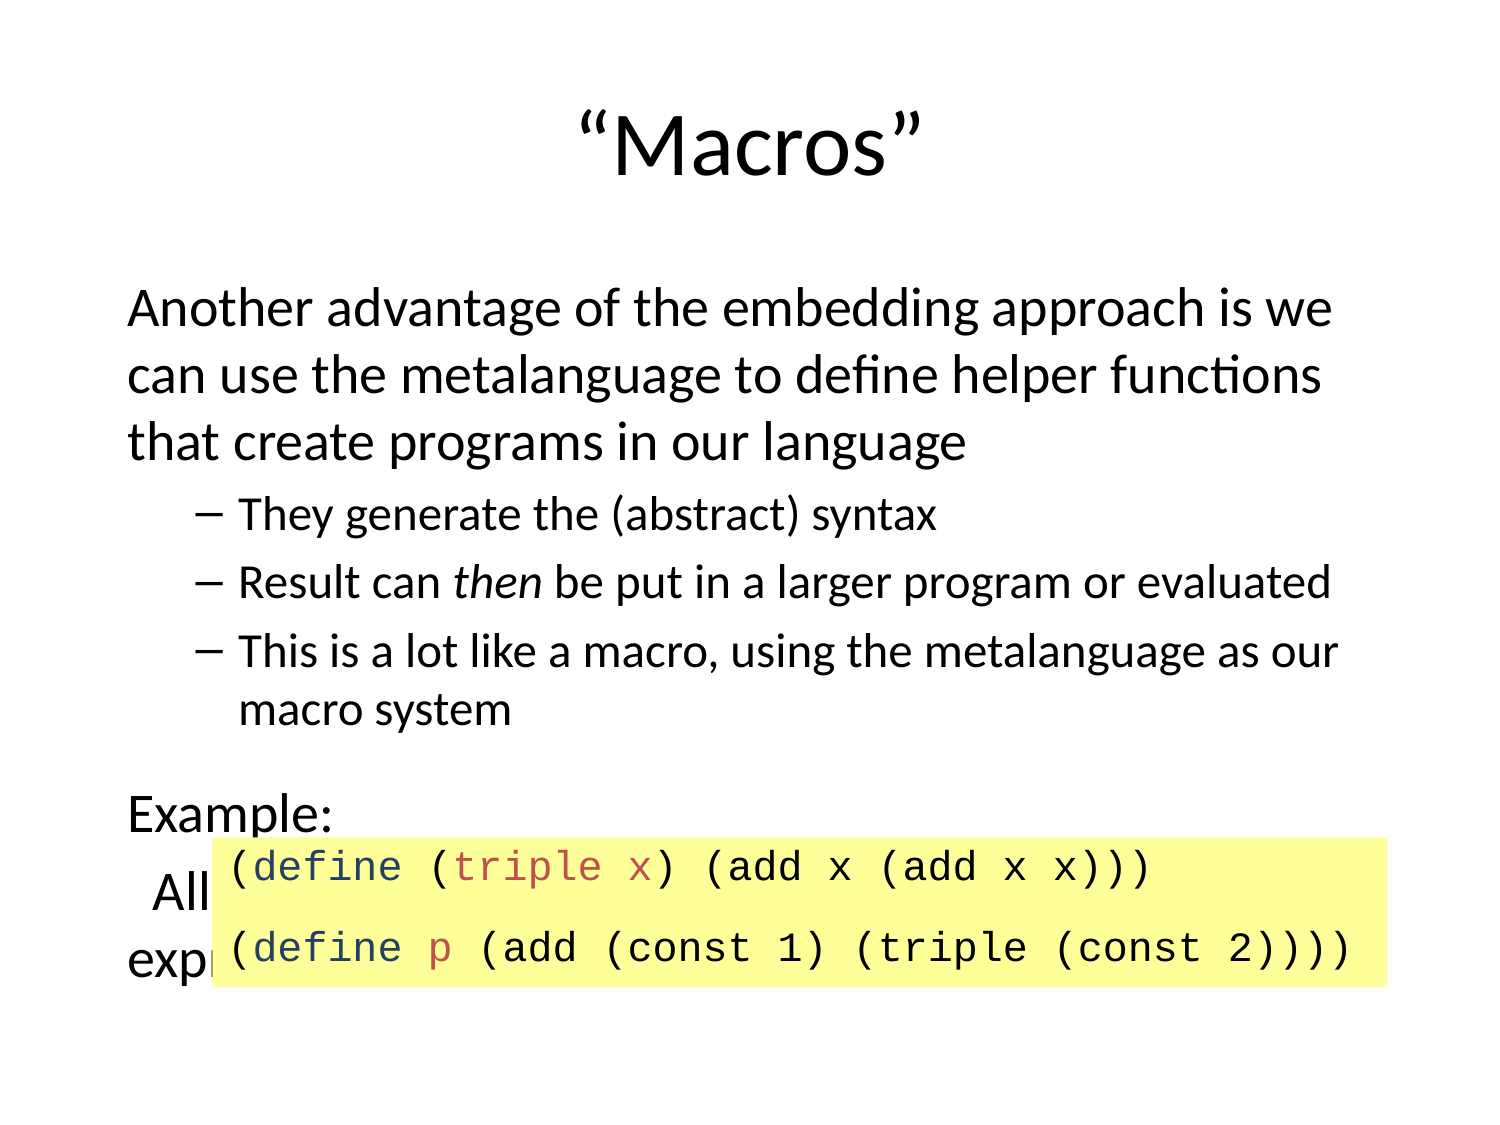

# “Macros”
Another advantage of the embedding approach is we can use the metalanguage to define helper functions that create programs in our language
They generate the (abstract) syntax
Result can then be put in a larger program or evaluated
This is a lot like a macro, using the metalanguage as our macro system

Example:
  All this does is create a program that has four constant expressions:
(define (triple x) (add x (add x x)))

(define p (add (const 1) (triple (const 2))))